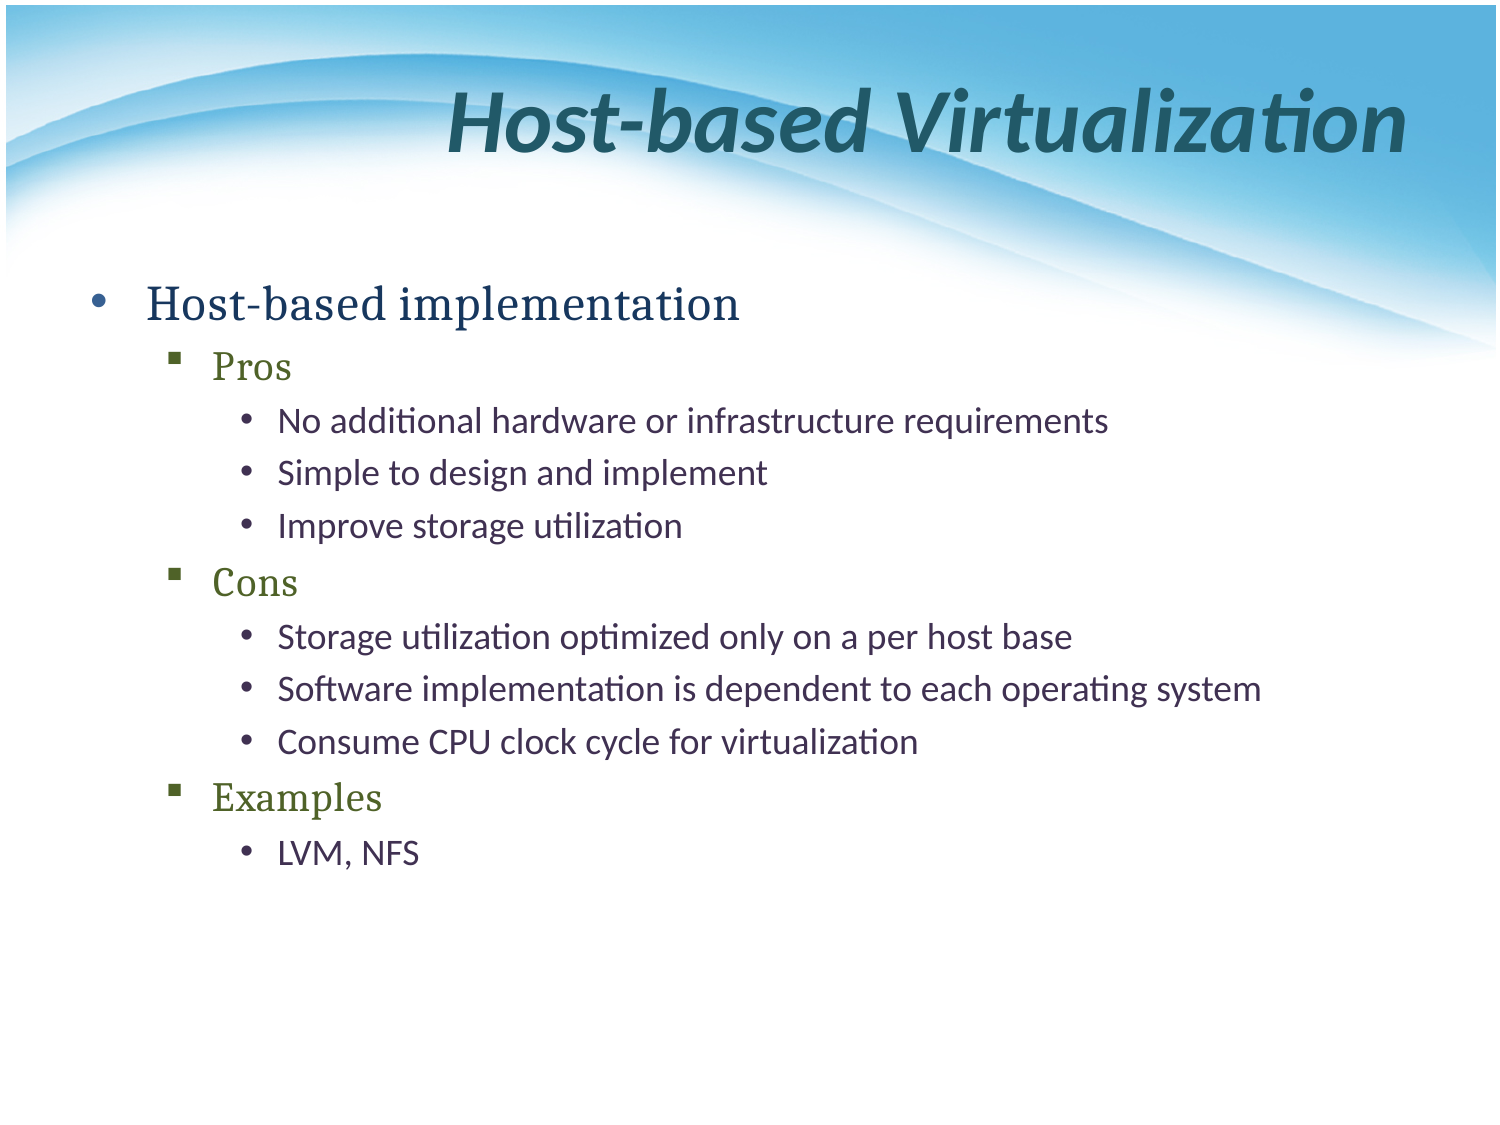

# Host-based Virtualization
Host-based implementation
Pros
No additional hardware or infrastructure requirements
Simple to design and implement
Improve storage utilization
Cons
Storage utilization optimized only on a per host base
Software implementation is dependent to each operating system
Consume CPU clock cycle for virtualization
Examples
LVM, NFS